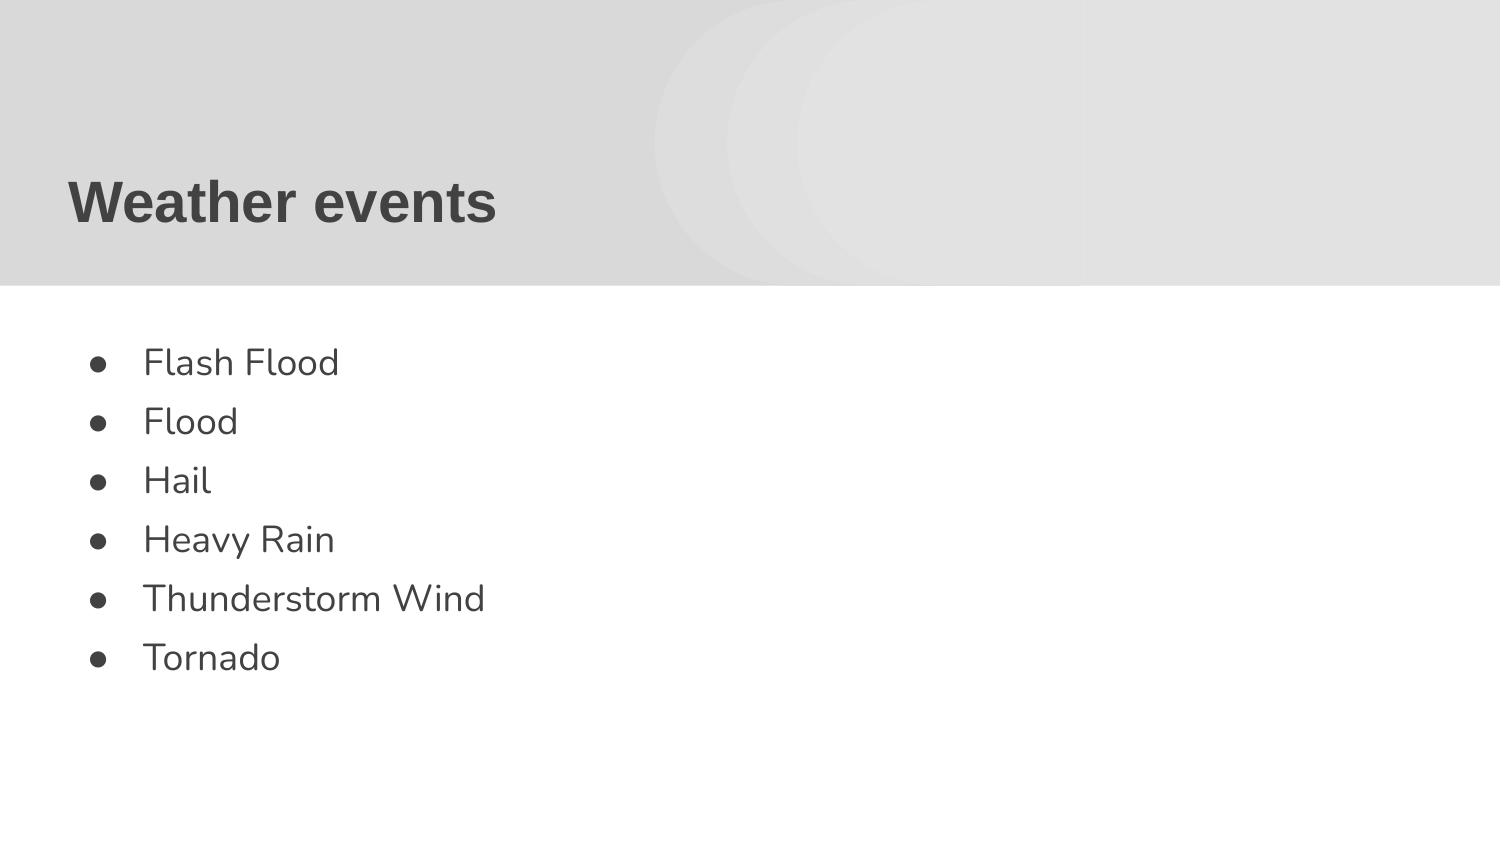

# Weather events
Flash Flood
Flood
Hail
Heavy Rain
Thunderstorm Wind
Tornado